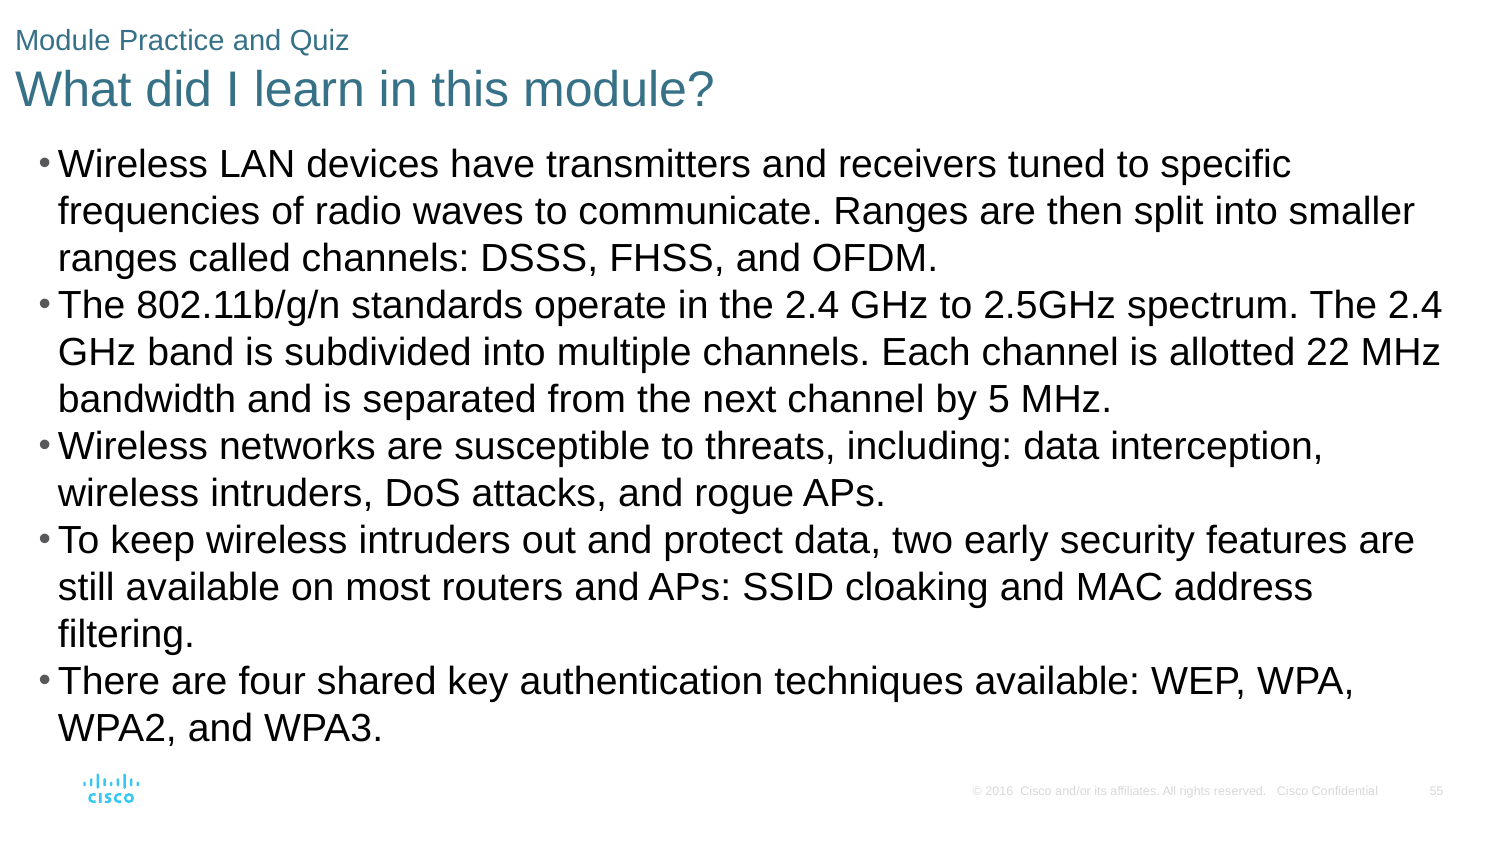

# Module Practice and Quiz What did I learn in this module?
Wireless LAN devices have transmitters and receivers tuned to specific frequencies of radio waves to communicate. Ranges are then split into smaller ranges called channels: DSSS, FHSS, and OFDM.
The 802.11b/g/n standards operate in the 2.4 GHz to 2.5GHz spectrum. The 2.4 GHz band is subdivided into multiple channels. Each channel is allotted 22 MHz bandwidth and is separated from the next channel by 5 MHz.
Wireless networks are susceptible to threats, including: data interception, wireless intruders, DoS attacks, and rogue APs.
To keep wireless intruders out and protect data, two early security features are still available on most routers and APs: SSID cloaking and MAC address filtering.
There are four shared key authentication techniques available: WEP, WPA, WPA2, and WPA3.